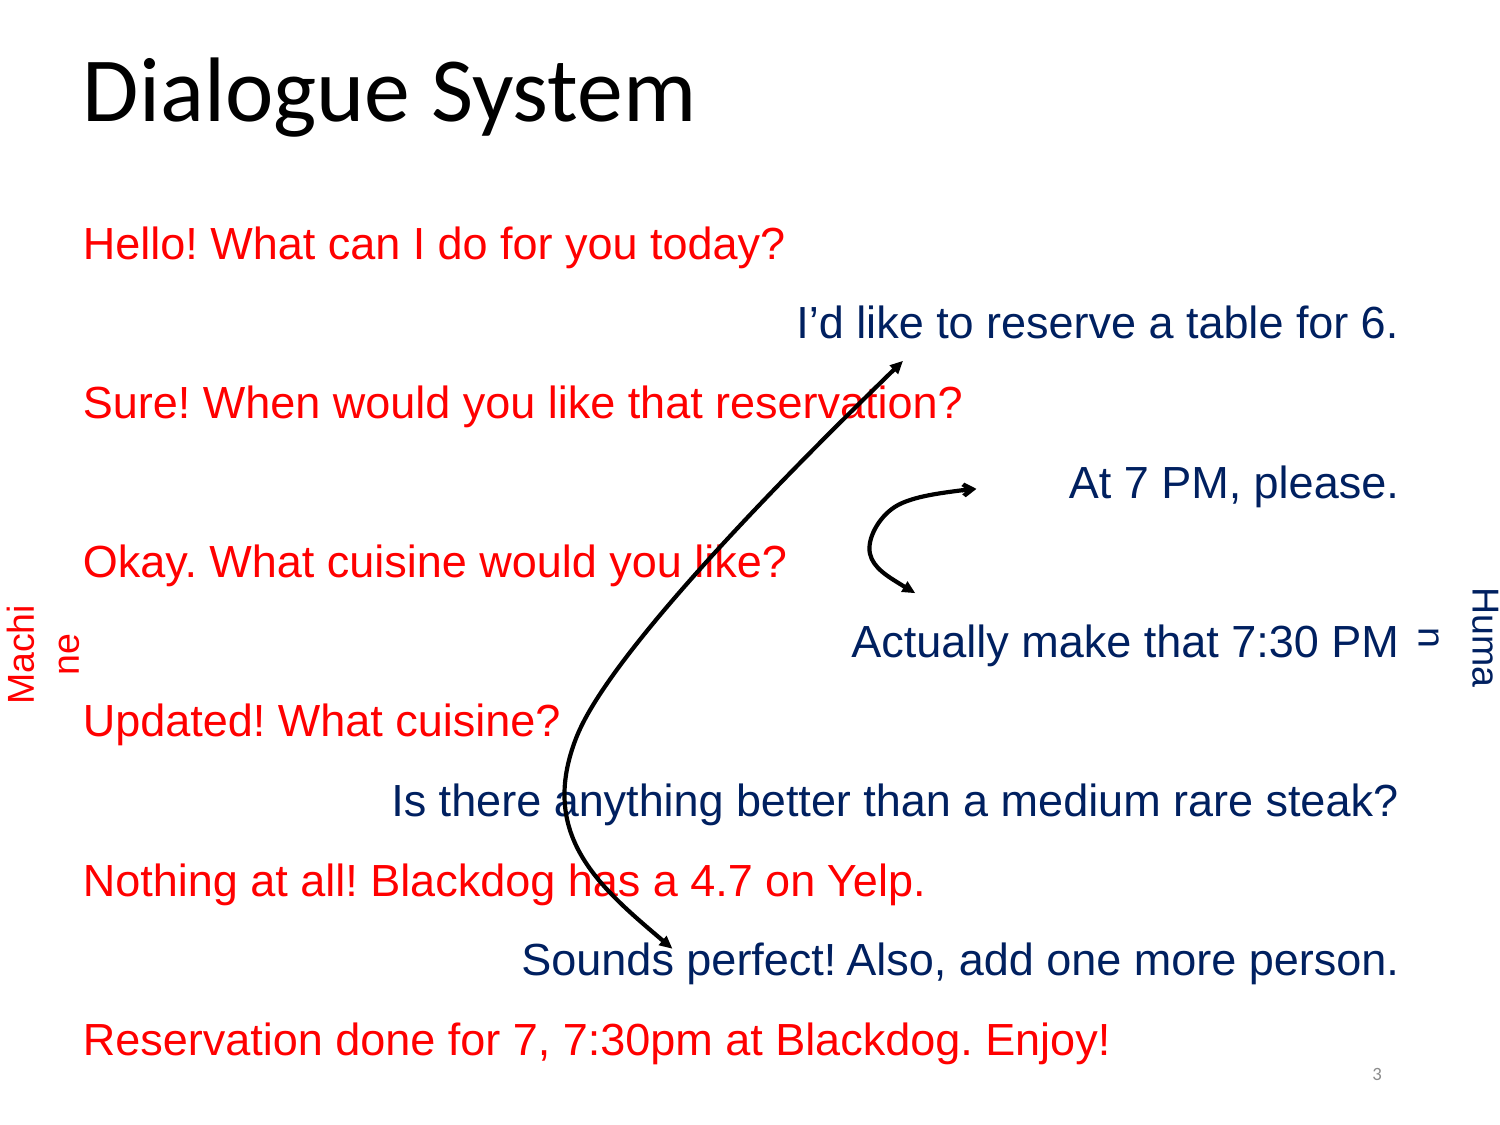

# Dialogue System
Hello! What can I do for you today?
I’d like to reserve a table for 6.
Sure! When would you like that reservation?
At 7 PM, please.
Okay. What cuisine would you like?
Actually make that 7:30 PM
Updated! What cuisine?
Is there anything better than a medium rare steak?
Nothing at all! Blackdog has a 4.7 on Yelp.
Sounds perfect! Also, add one more person.
Reservation done for 7, 7:30pm at Blackdog. Enjoy!

Human
Machine
3